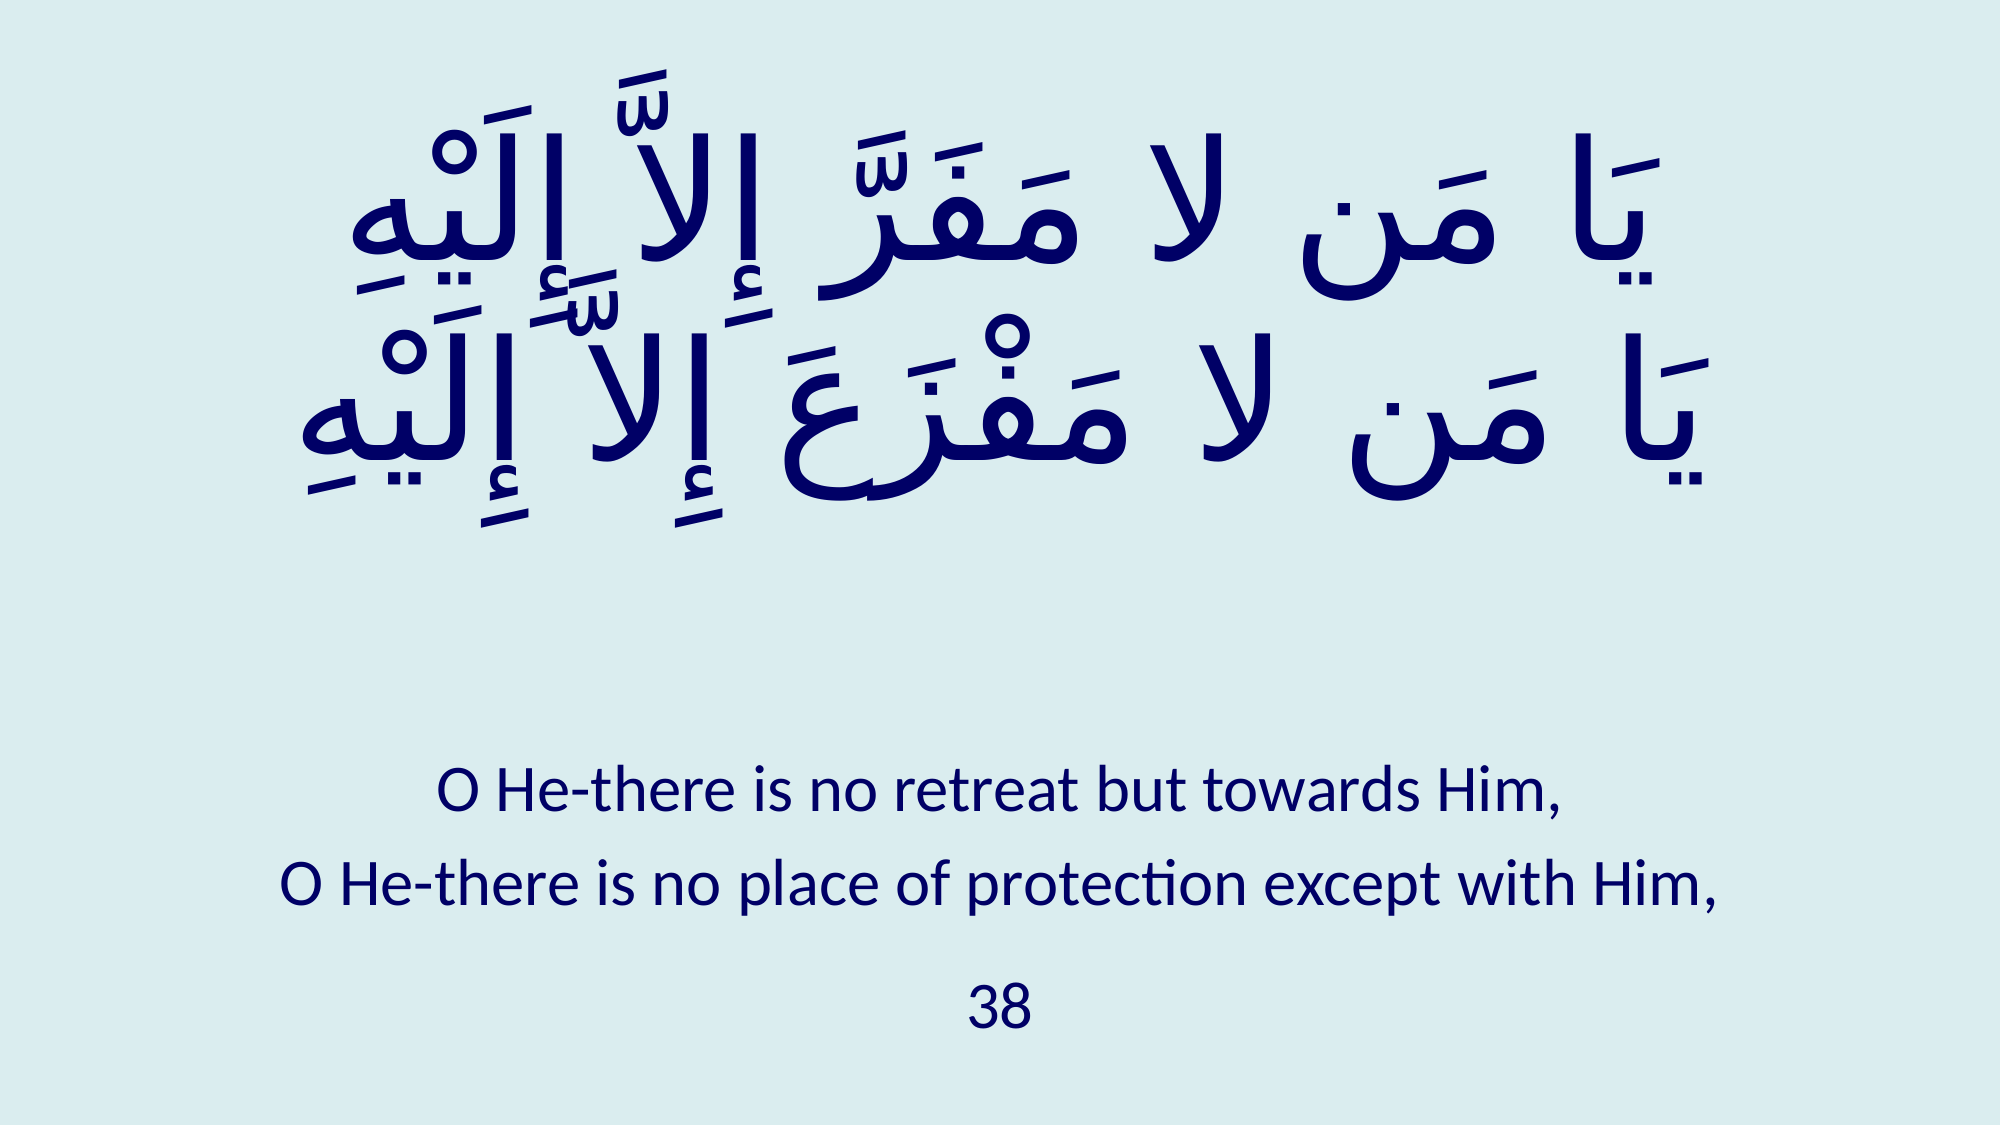

# يَا مَن لا مَفَرَّ إِلاَّ إِلَيْهِ يَا مَن لا مَفْزَعَ إِلاَّ إِلَيْهِ
O He-there is no retreat but towards Him,
O He-there is no place of protection except with Him,
38